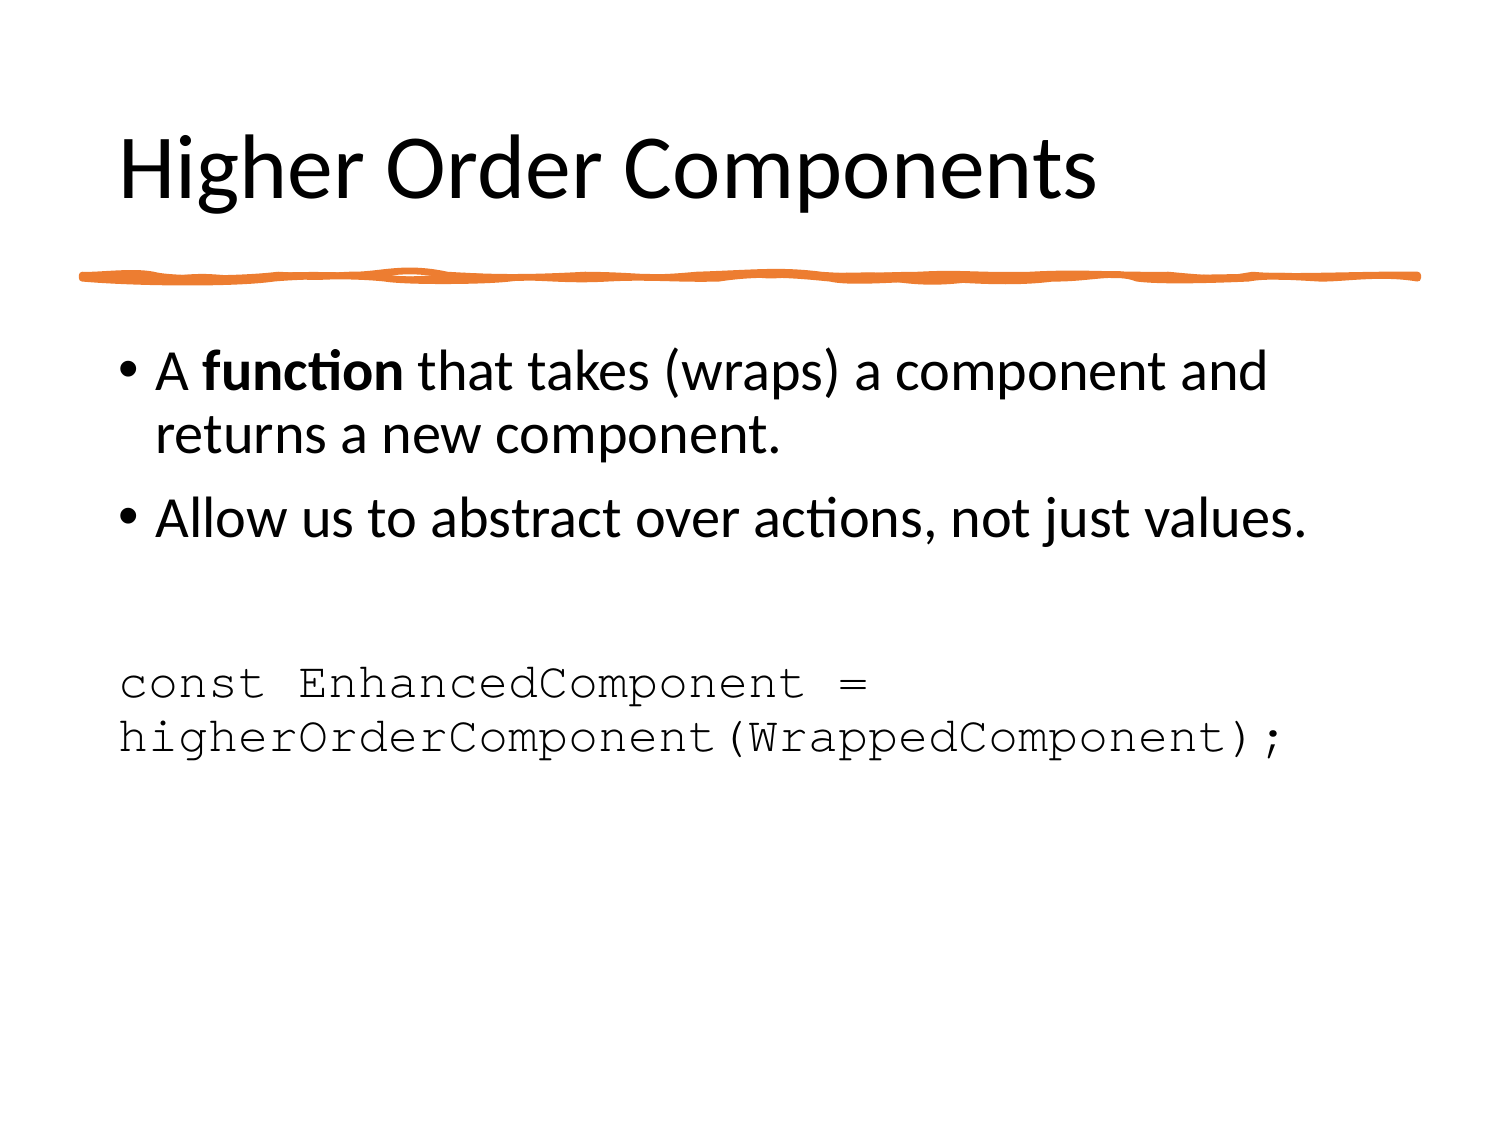

# Higher Order Components
A function that takes (wraps) a component and returns a new component.
Allow us to abstract over actions, not just values.

const EnhancedComponent = higherOrderComponent(WrappedComponent);